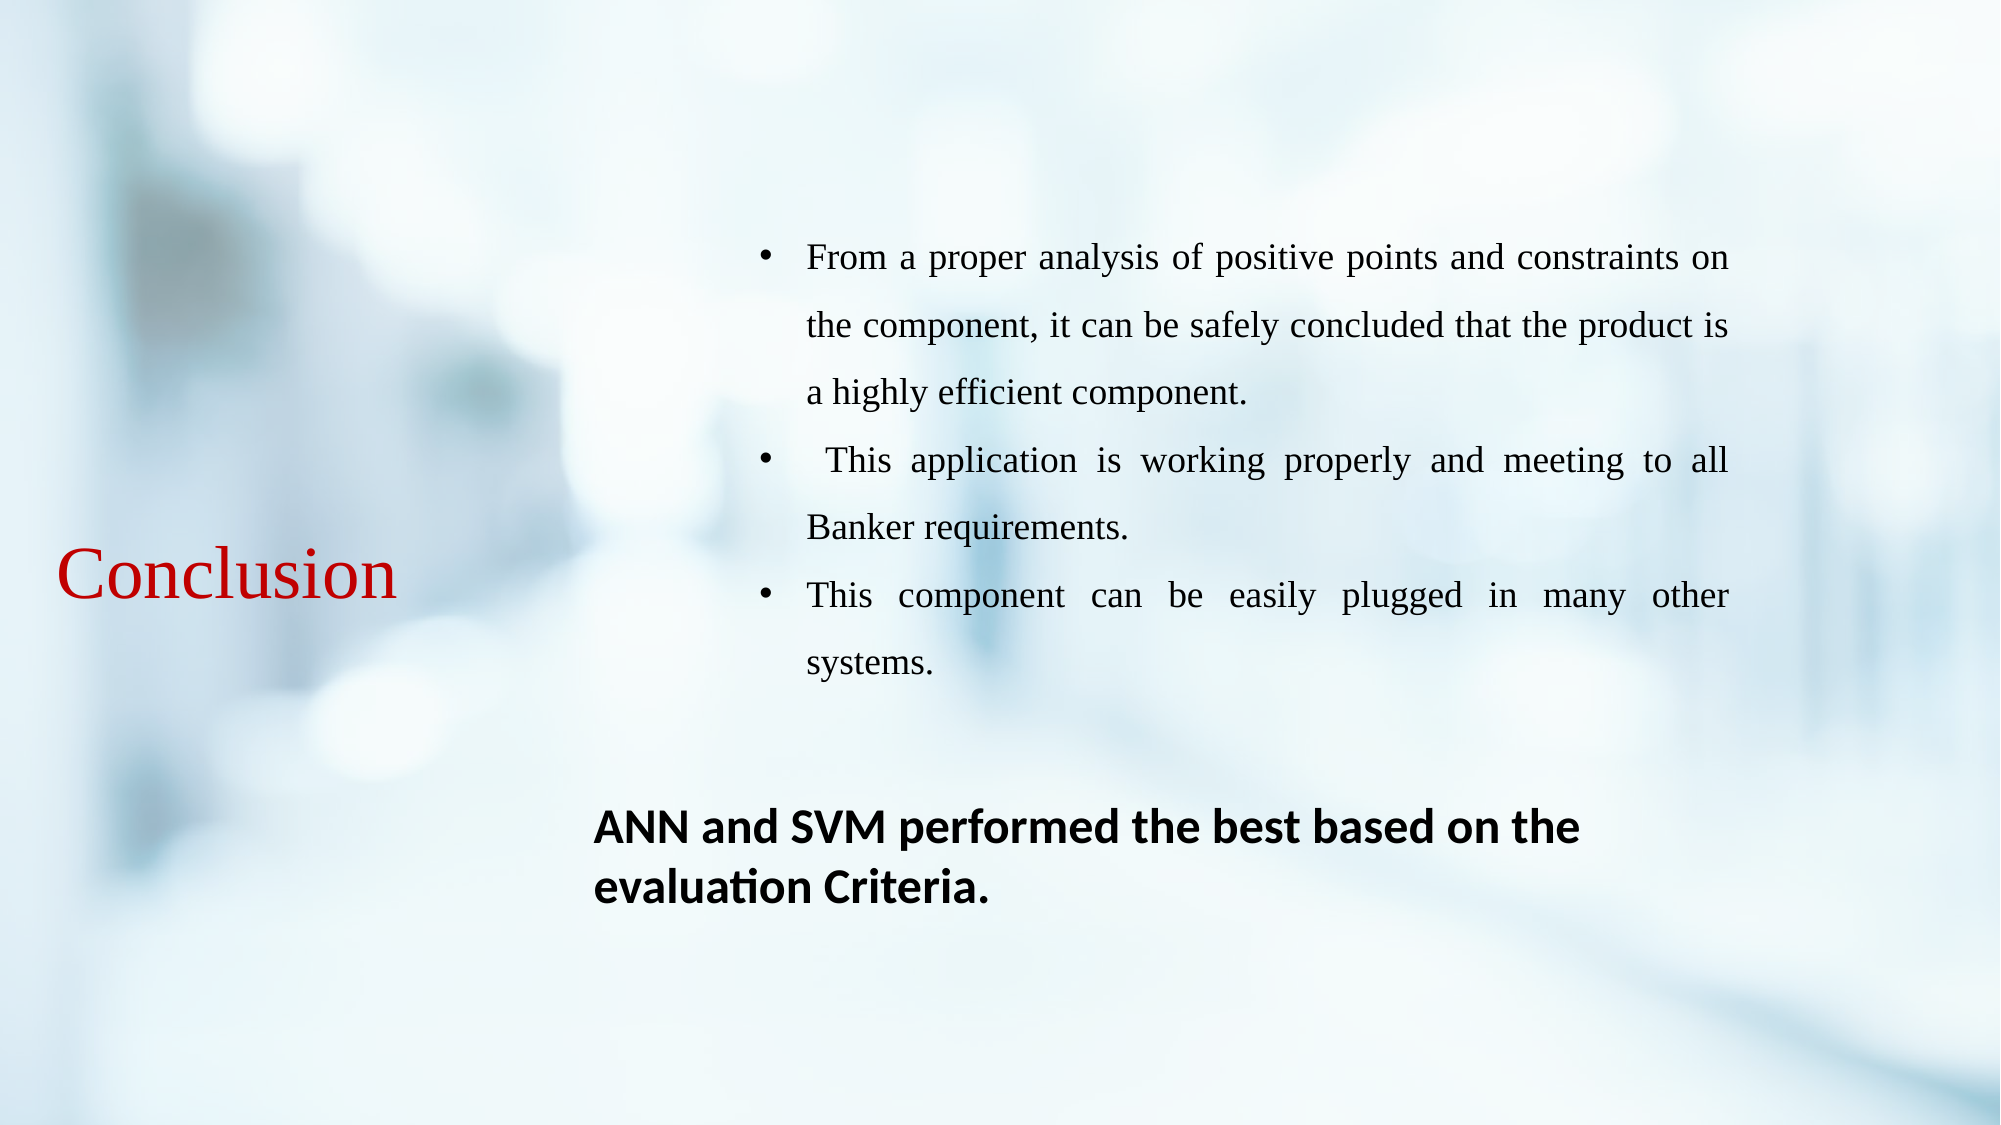

From a proper analysis of positive points and constraints on the component, it can be safely concluded that the product is a highly efficient component.
 This application is working properly and meeting to all Banker requirements.
This component can be easily plugged in many other systems.

Conclusion
ANN and SVM performed the best based on the evaluation Criteria.